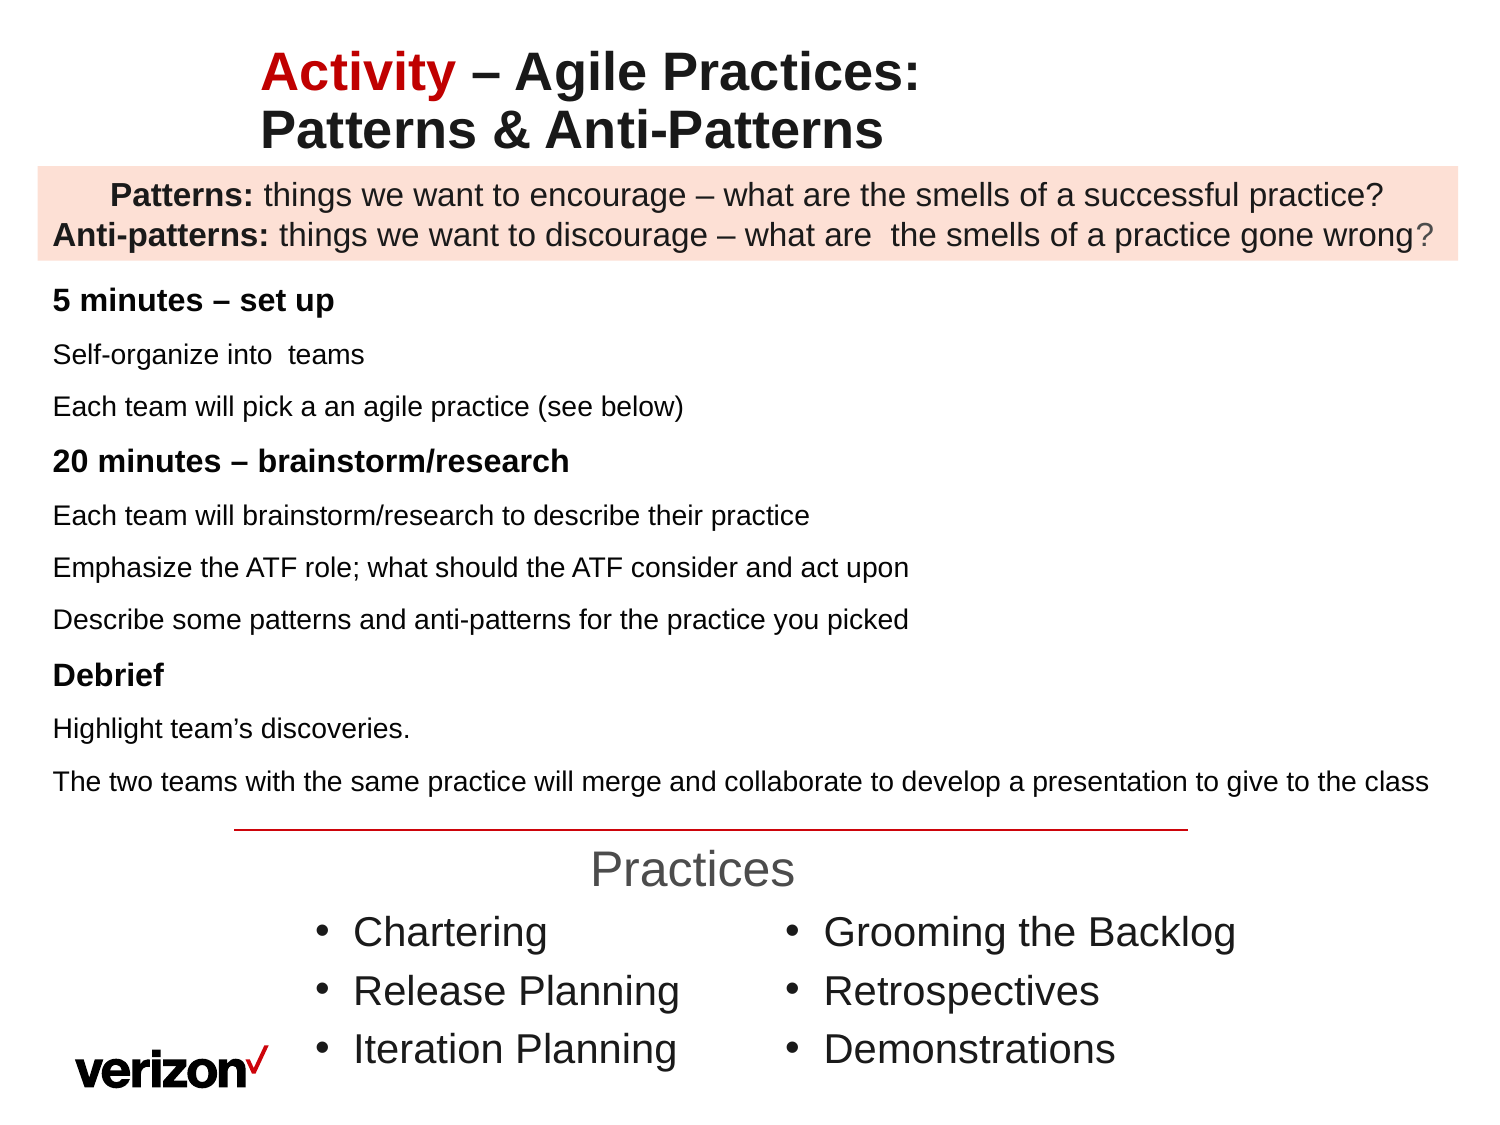

# Activity – Agile Practices: Patterns & Anti-Patterns
Patterns: things we want to encourage – what are the smells of a successful practice?
Anti-patterns: things we want to discourage – what are  the smells of a practice gone wrong?
5 minutes – set up
Self-organize into  teams
Each team will pick a an agile practice (see below)
20 minutes – brainstorm/research
Each team will brainstorm/research to describe their practice
Emphasize the ATF role; what should the ATF consider and act upon
Describe some patterns and anti-patterns for the practice you picked
Debrief
Highlight team’s discoveries.
The two teams with the same practice will merge and collaborate to develop a presentation to give to the class
Practices
Chartering
Release Planning
Iteration Planning
Grooming the Backlog
Retrospectives
Demonstrations